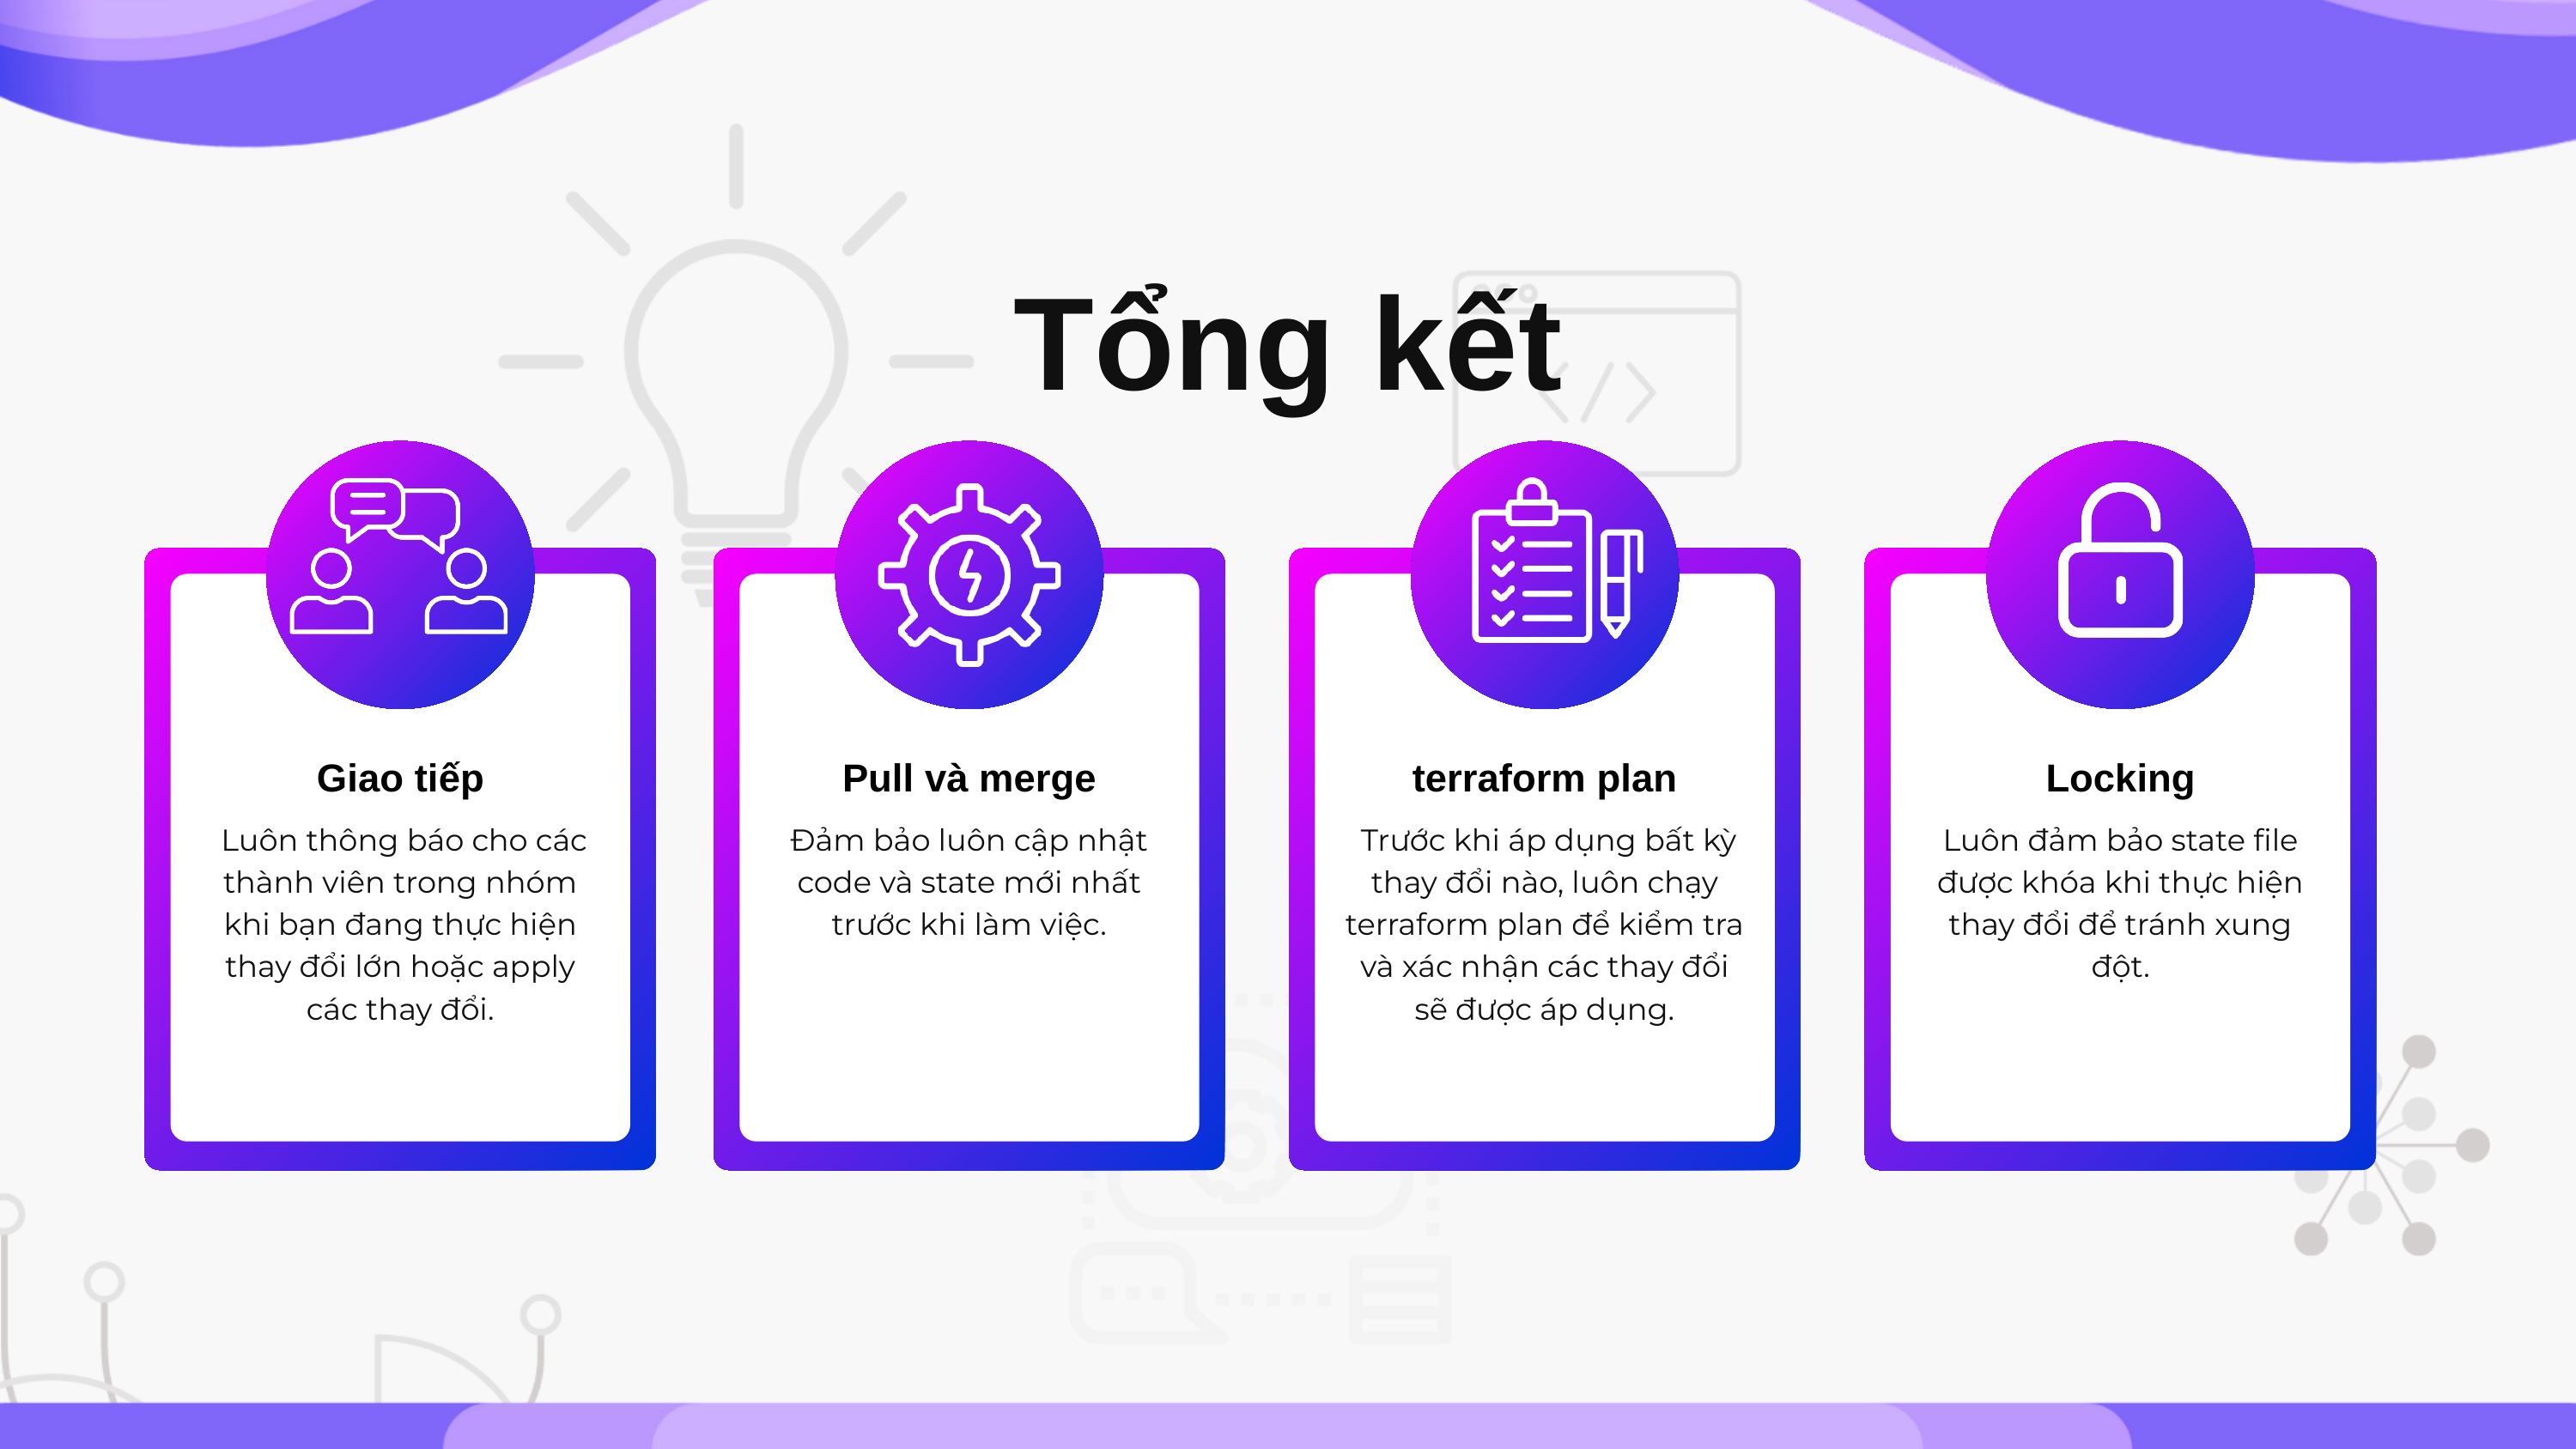

Tổng kết

Giao tiếp
Pull và merge
terraform plan
Locking
 Luôn thông báo cho các thành viên trong nhóm khi bạn đang thực hiện thay đổi lớn hoặc apply các thay đổi.
Đảm bảo luôn cập nhật code và state mới nhất trước khi làm việc.
 Trước khi áp dụng bất kỳ thay đổi nào, luôn chạy terraform plan để kiểm tra và xác nhận các thay đổi sẽ được áp dụng.
Luôn đảm bảo state file được khóa khi thực hiện thay đổi để tránh xung đột.